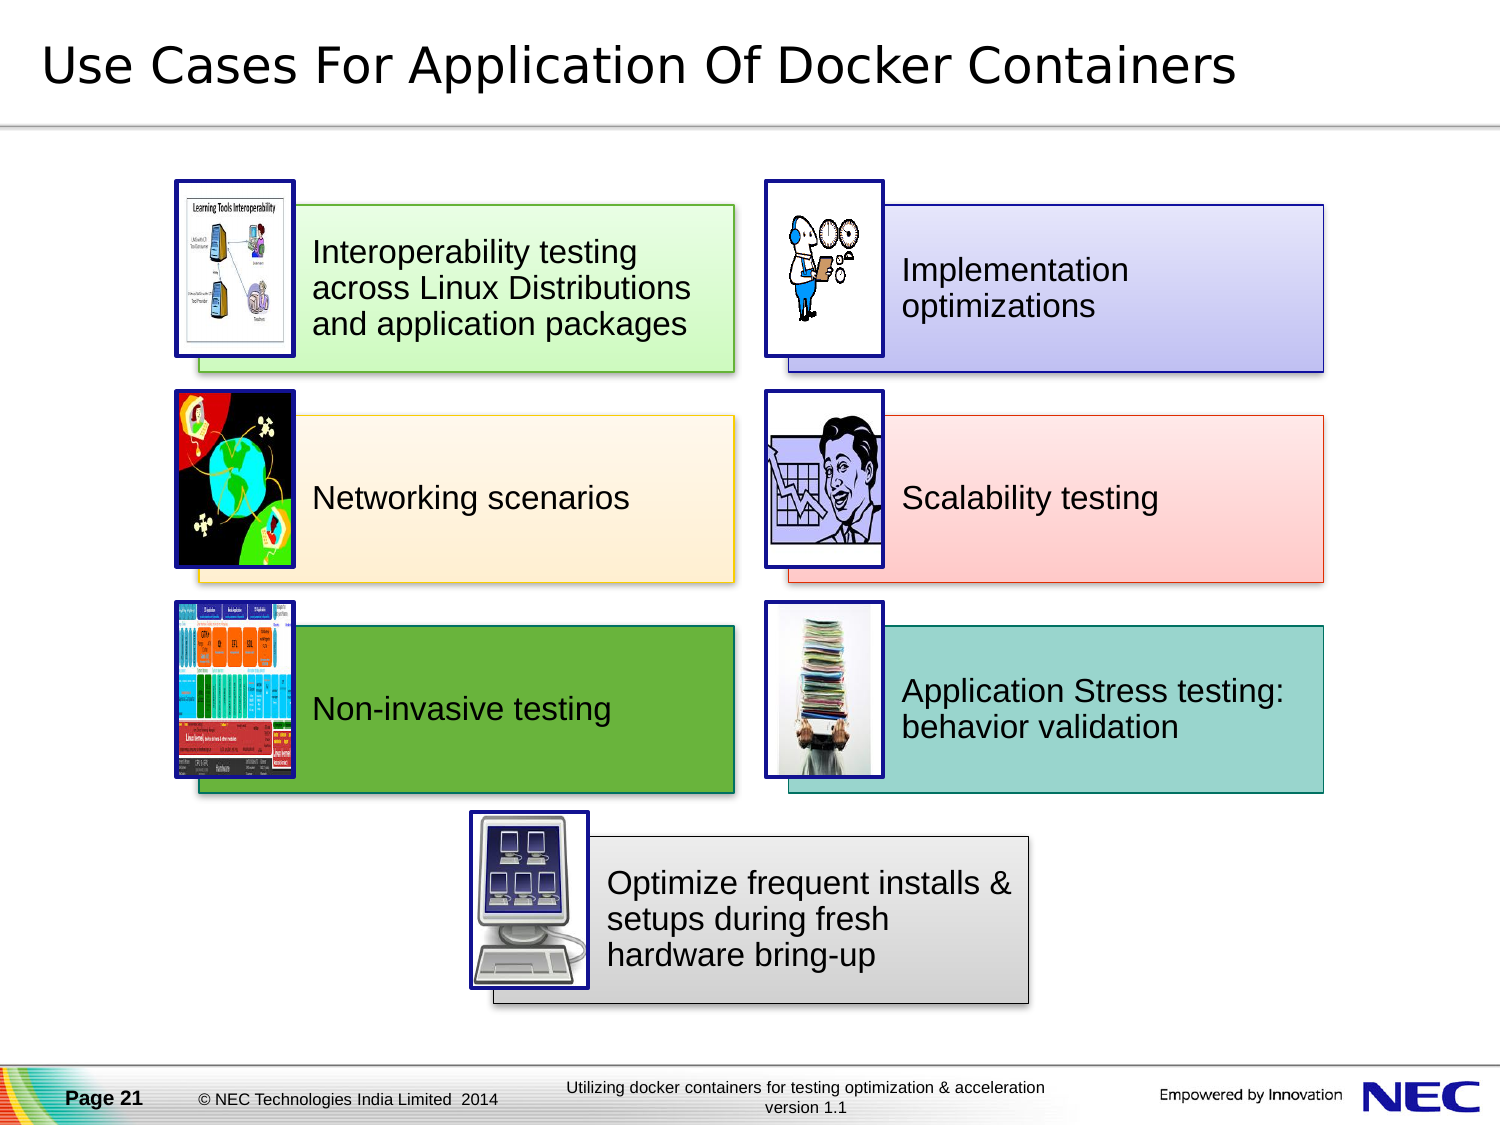

# Use Cases For Application Of Docker Containers
Interoperability testing across Linux Distributions and application packages
Implementation optimizations
Networking scenarios
Scalability testing
Non-invasive testing
Application Stress testing: behavior validation
Optimize frequent installs & setups during fresh hardware bring-up